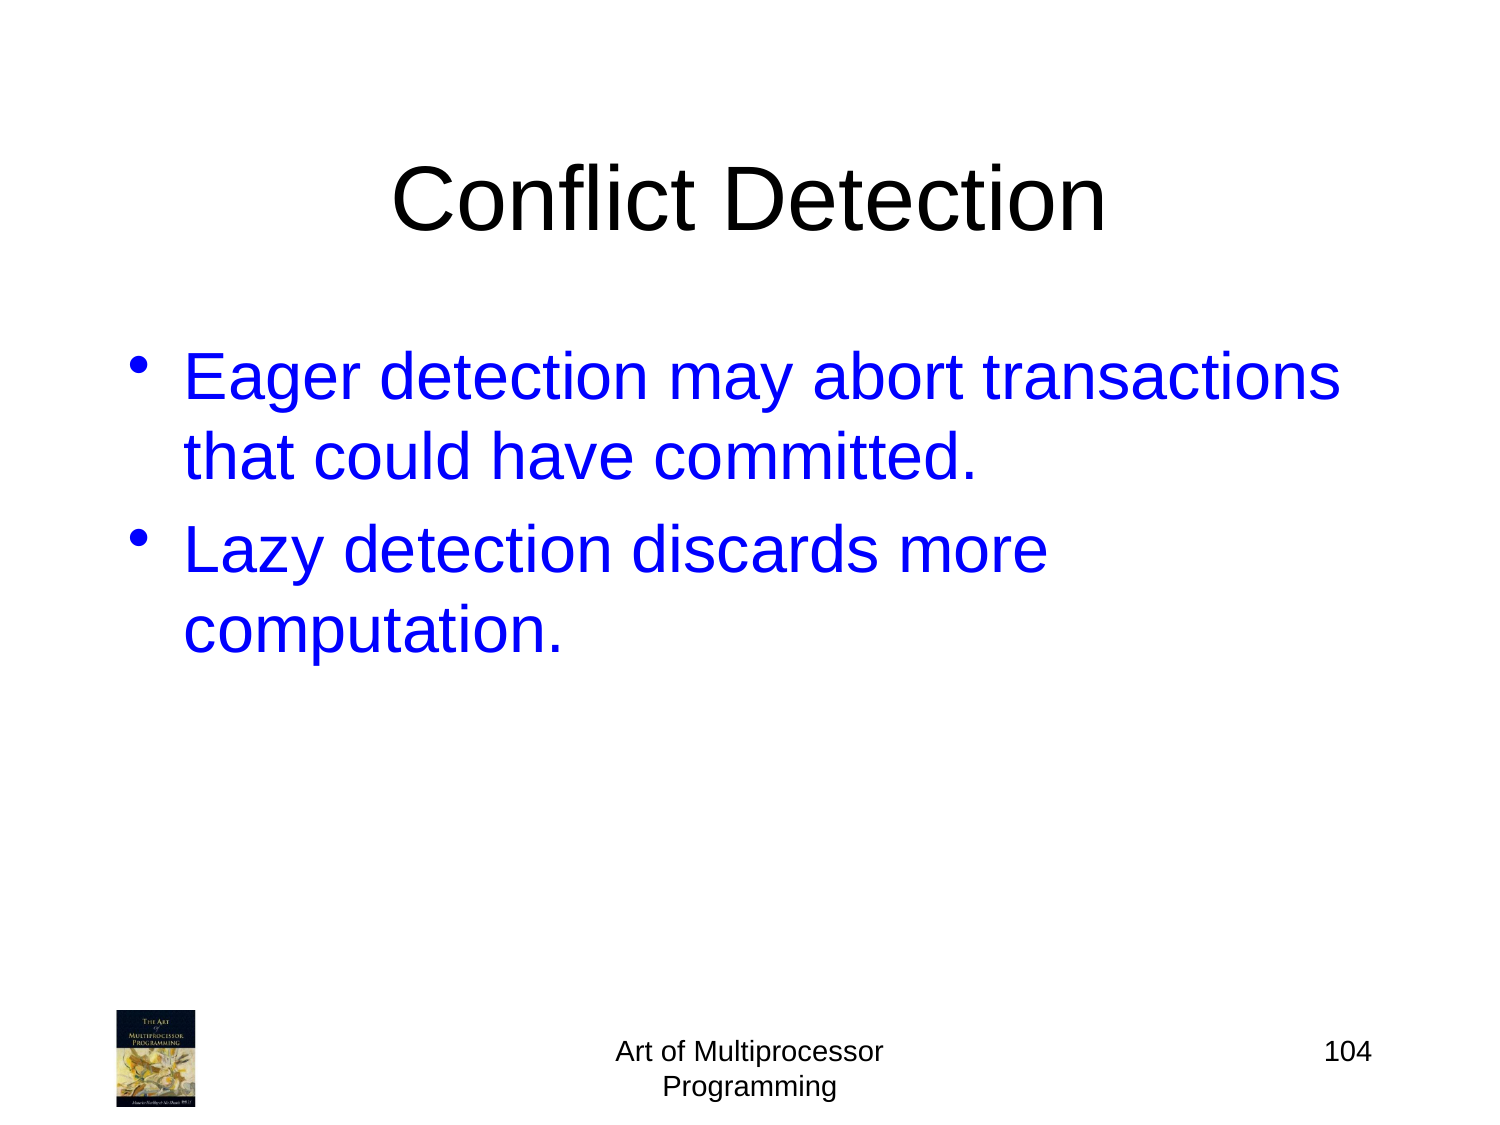

# Conflict Detection
Eager detection may abort transactions that could have committed.
Lazy detection discards more computation.
Art of Multiprocessor Programming
104